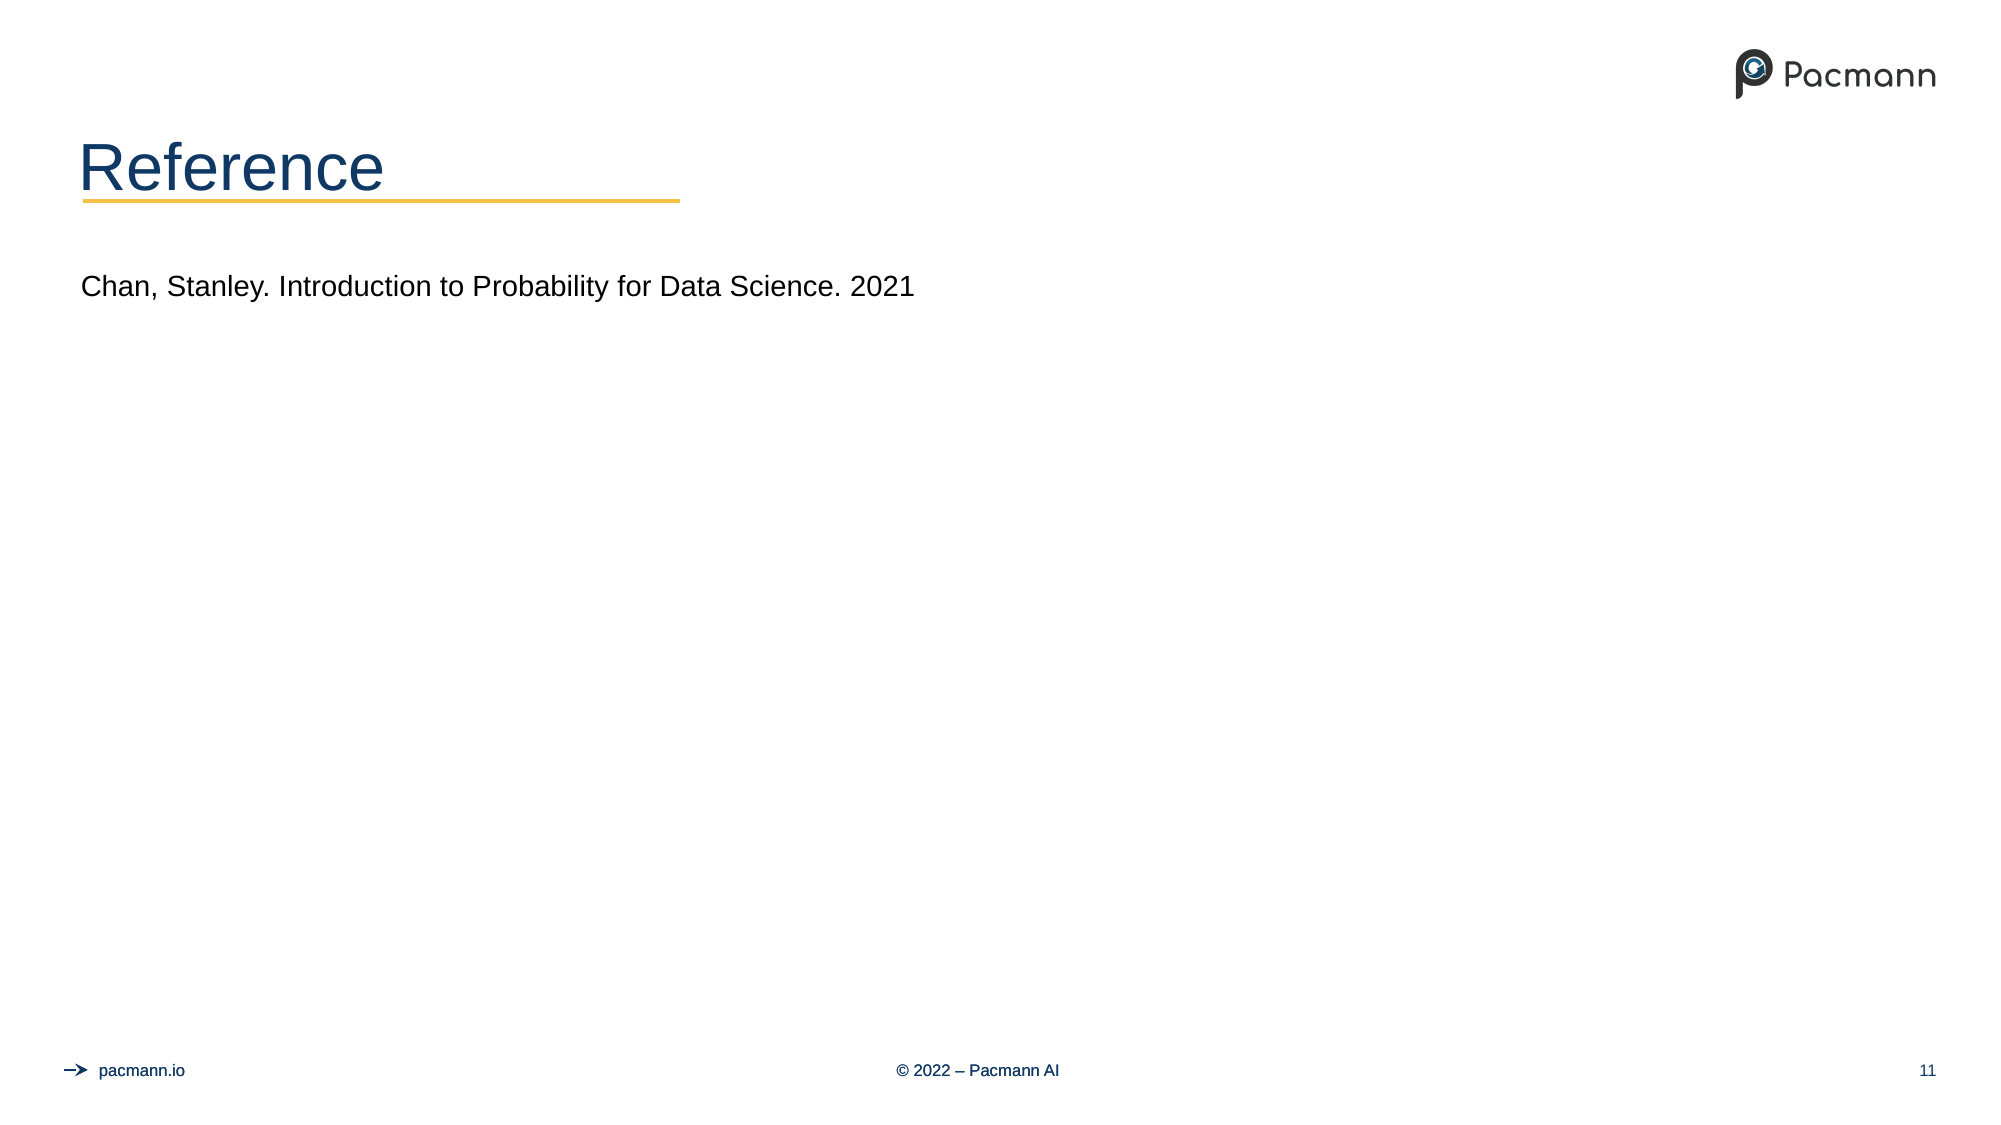

# Reference
Chan, Stanley. Introduction to Probability for Data Science. 2021